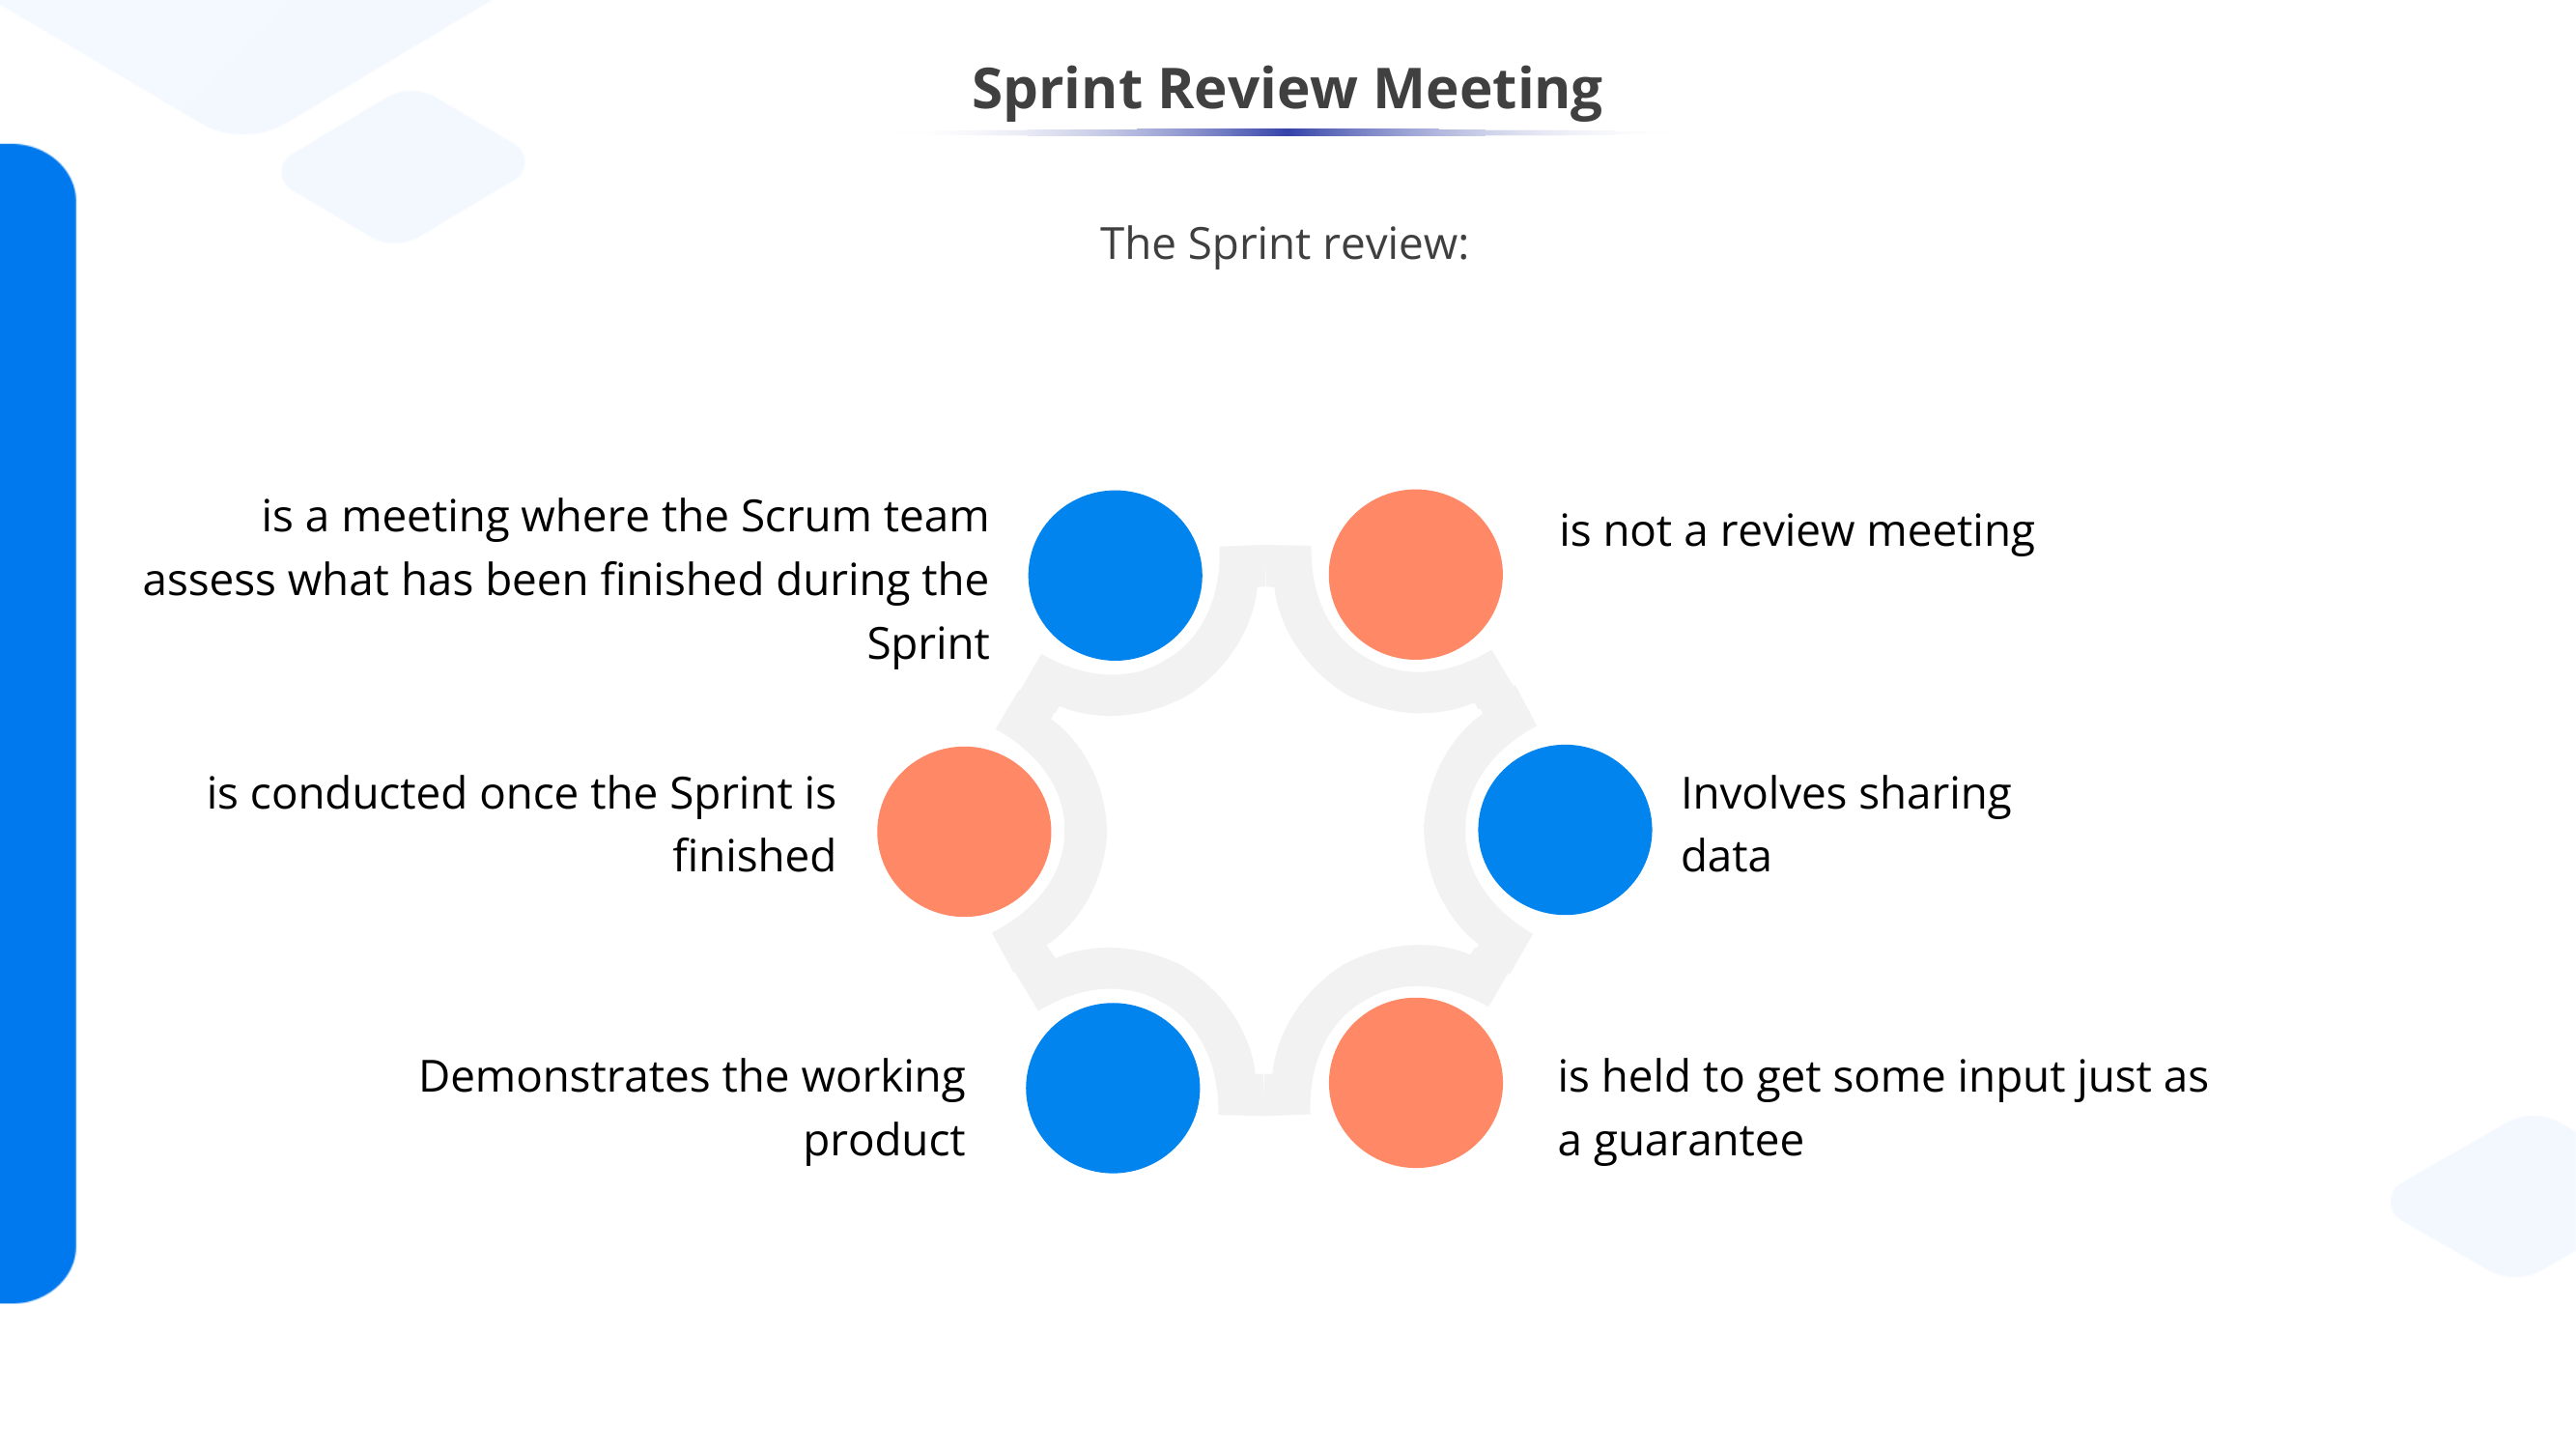

# Sprint Review Meeting

The Sprint review:
is a meeting where the Scrum team assess what has been finished during the Sprint
is not a review meeting

is conducted once the Sprint is finished

Involves sharing data

Demonstrates the working product
is held to get some input just as a guarantee